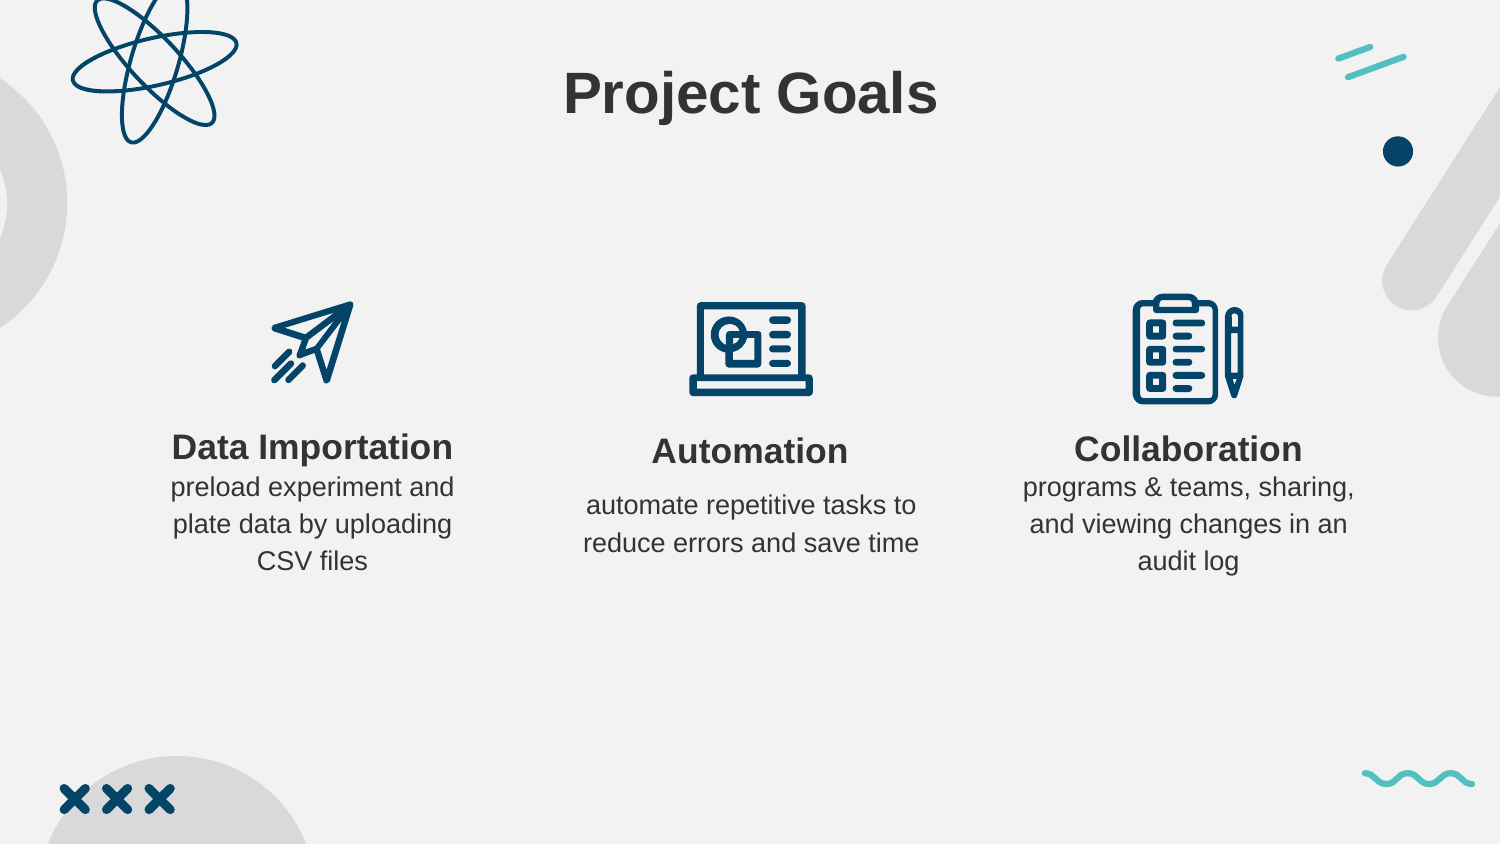

# Project Goals

Data Importation
Automation
Collaboration
preload experiment and plate data by uploading CSV files
automate repetitive tasks to reduce errors and save time
programs & teams, sharing, and viewing changes in an audit log